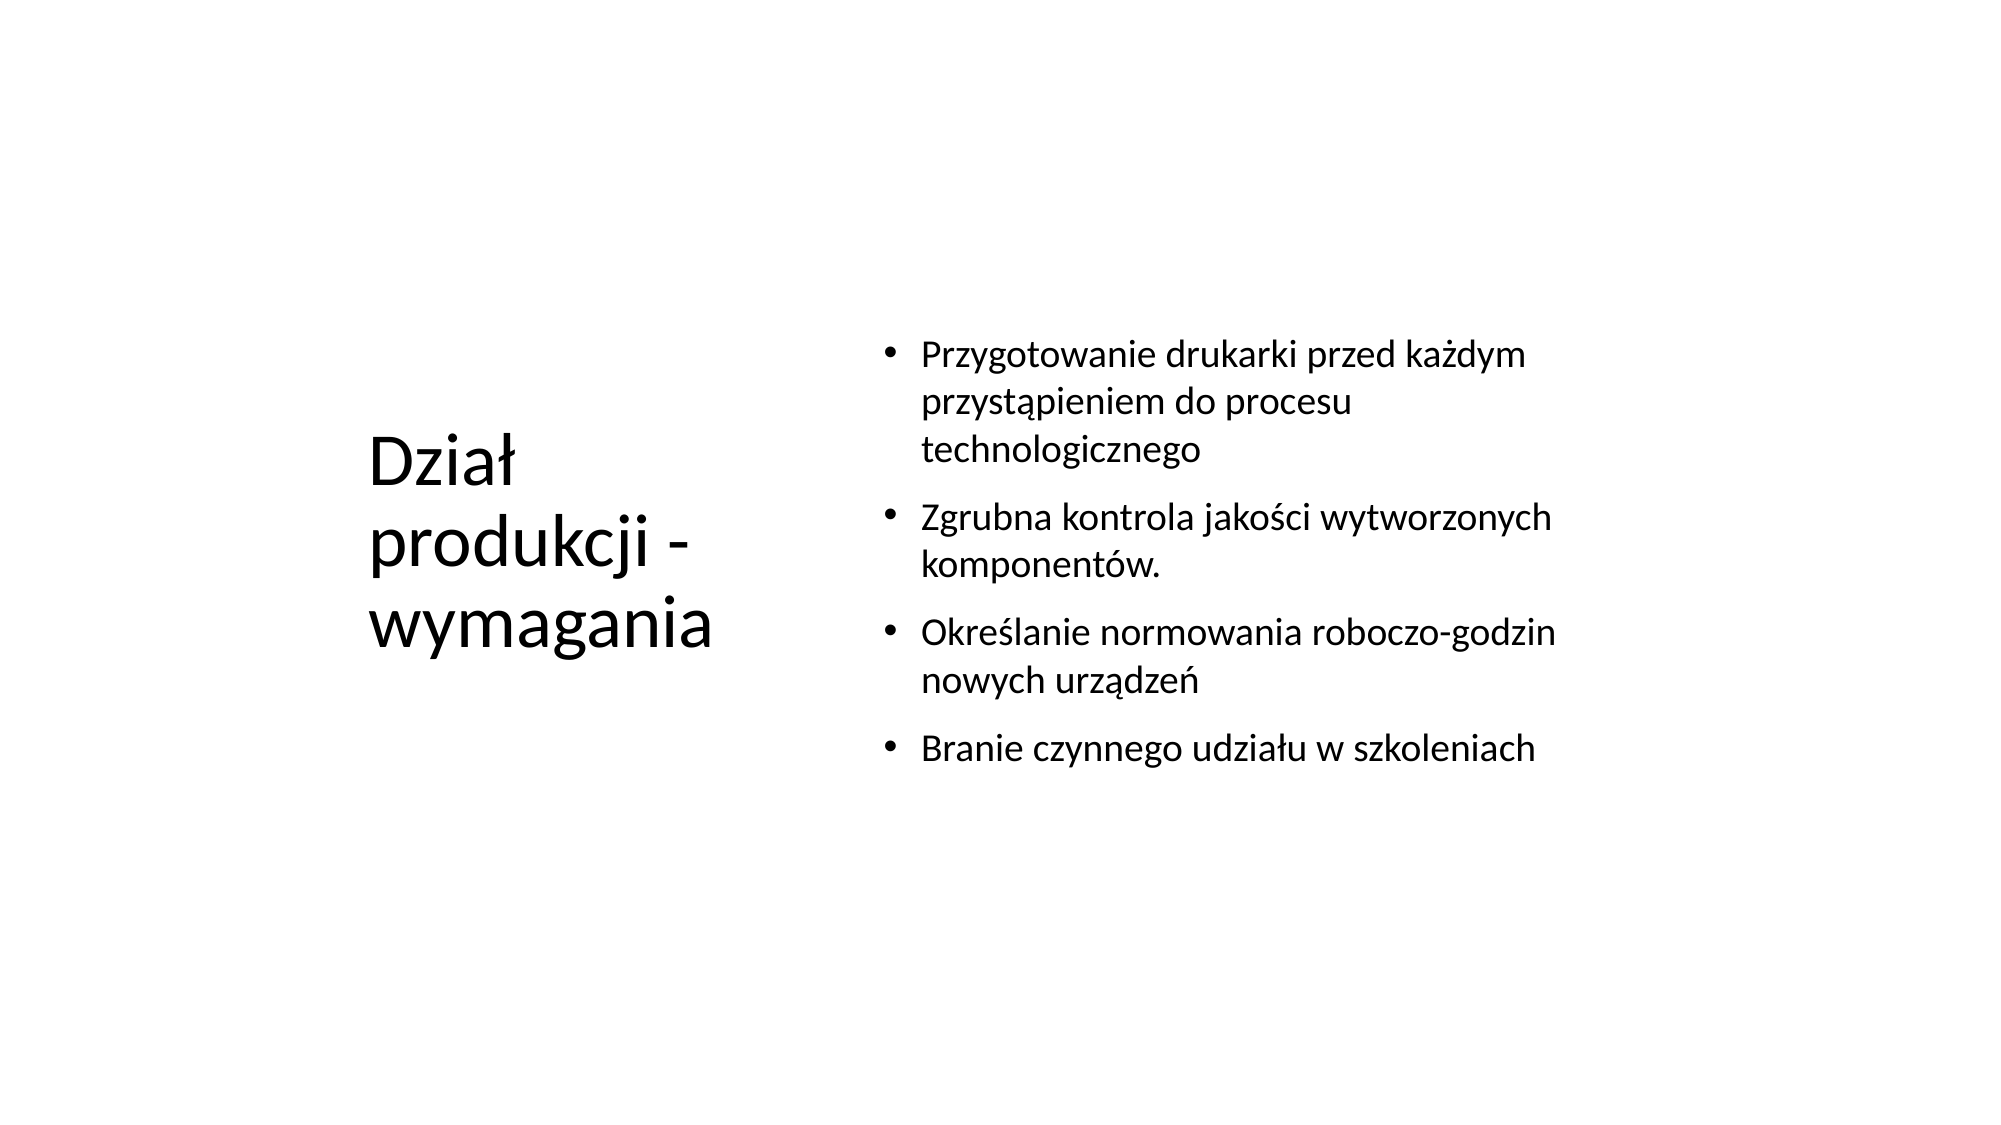

# Dział produkcji - wymagania
Przygotowanie drukarki przed każdym przystąpieniem do procesu technologicznego
Zgrubna kontrola jakości wytworzonych komponentów.
Określanie normowania roboczo-godzin nowych urządzeń
Branie czynnego udziału w szkoleniach